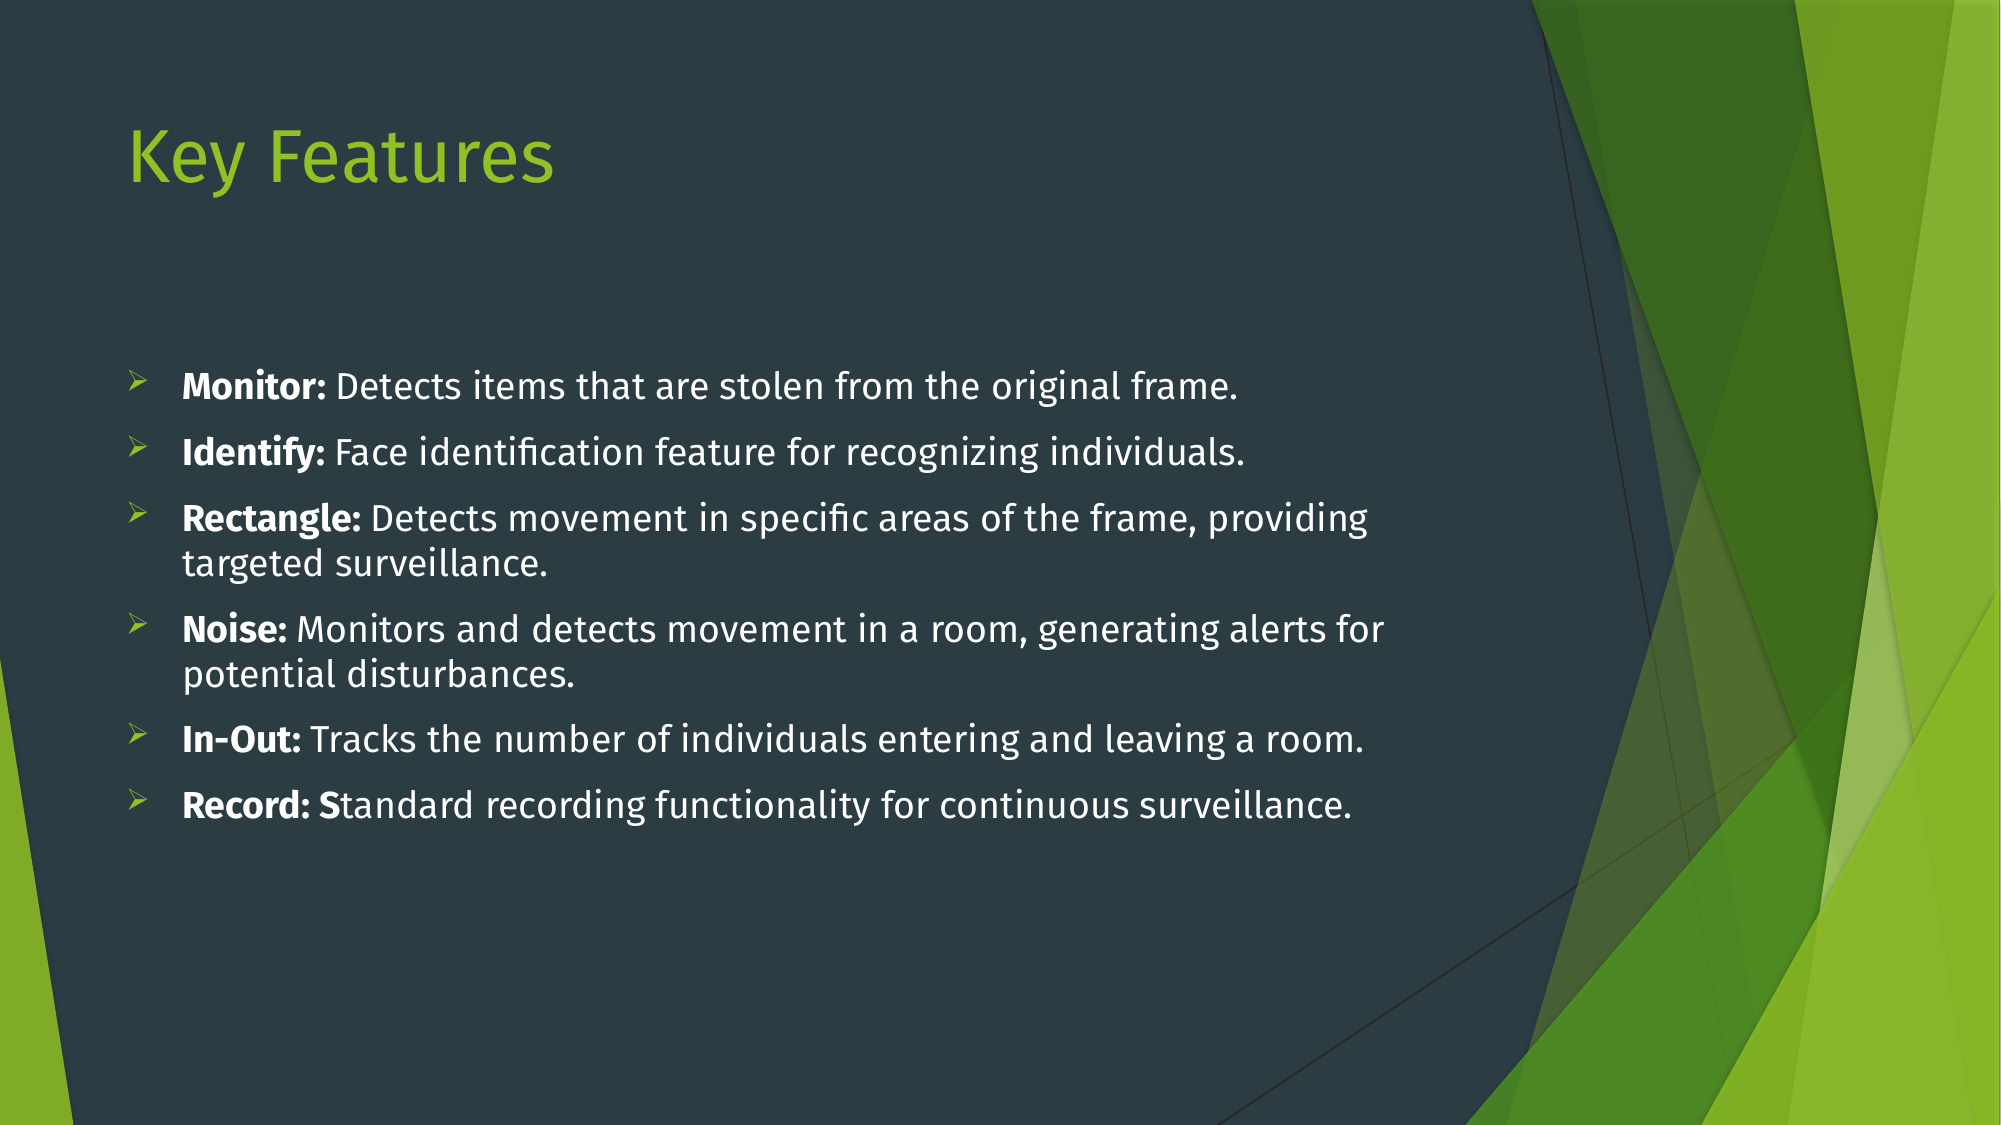

# Key Features
Monitor: Detects items that are stolen from the original frame.
Identify: Face identification feature for recognizing individuals.
Rectangle: Detects movement in specific areas of the frame, providing targeted surveillance.
Noise: Monitors and detects movement in a room, generating alerts for potential disturbances.
In-Out: Tracks the number of individuals entering and leaving a room.
Record: Standard recording functionality for continuous surveillance.